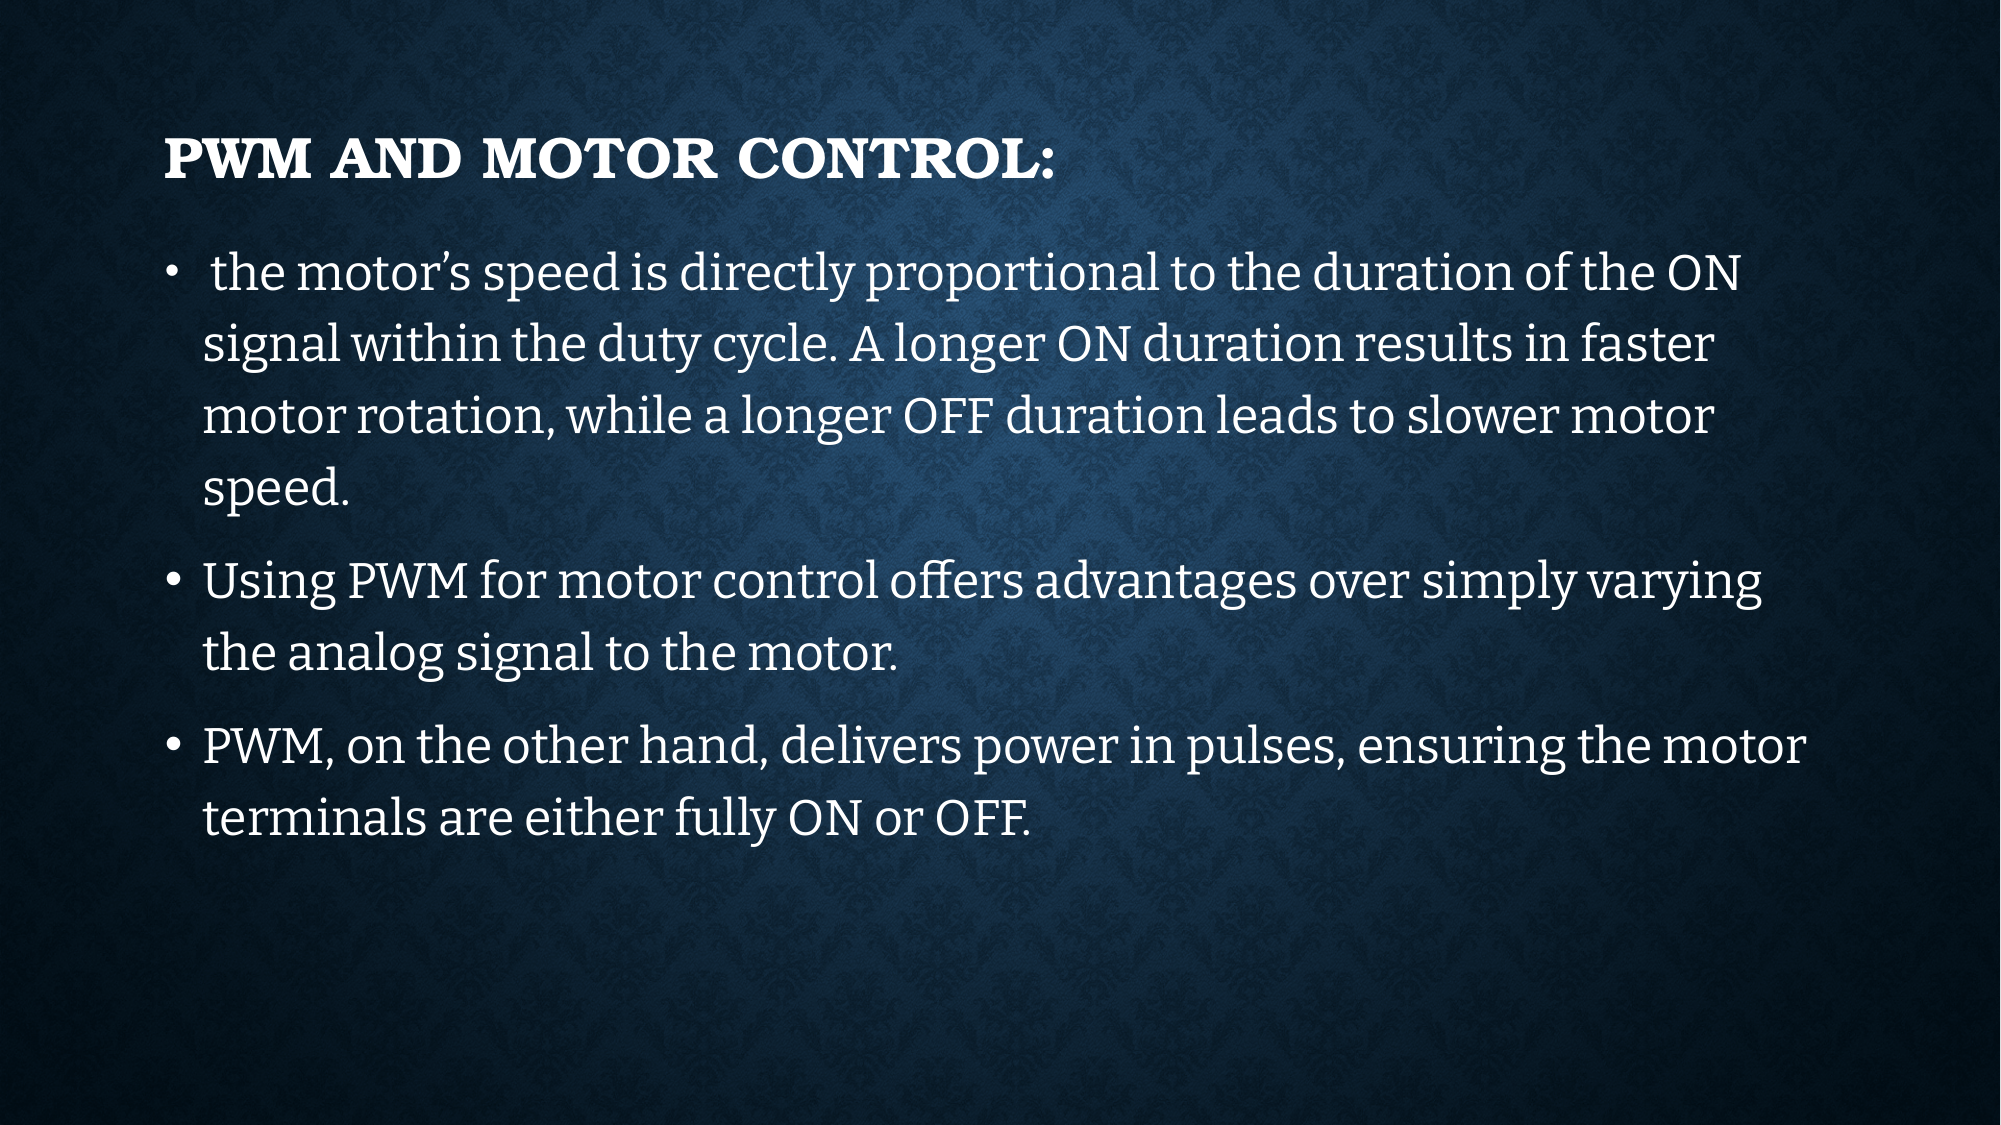

# PWM and Motor Control:
 the motor’s speed is directly proportional to the duration of the ON signal within the duty cycle. A longer ON duration results in faster motor rotation, while a longer OFF duration leads to slower motor speed.
Using PWM for motor control offers advantages over simply varying the analog signal to the motor.
PWM, on the other hand, delivers power in pulses, ensuring the motor terminals are either fully ON or OFF.